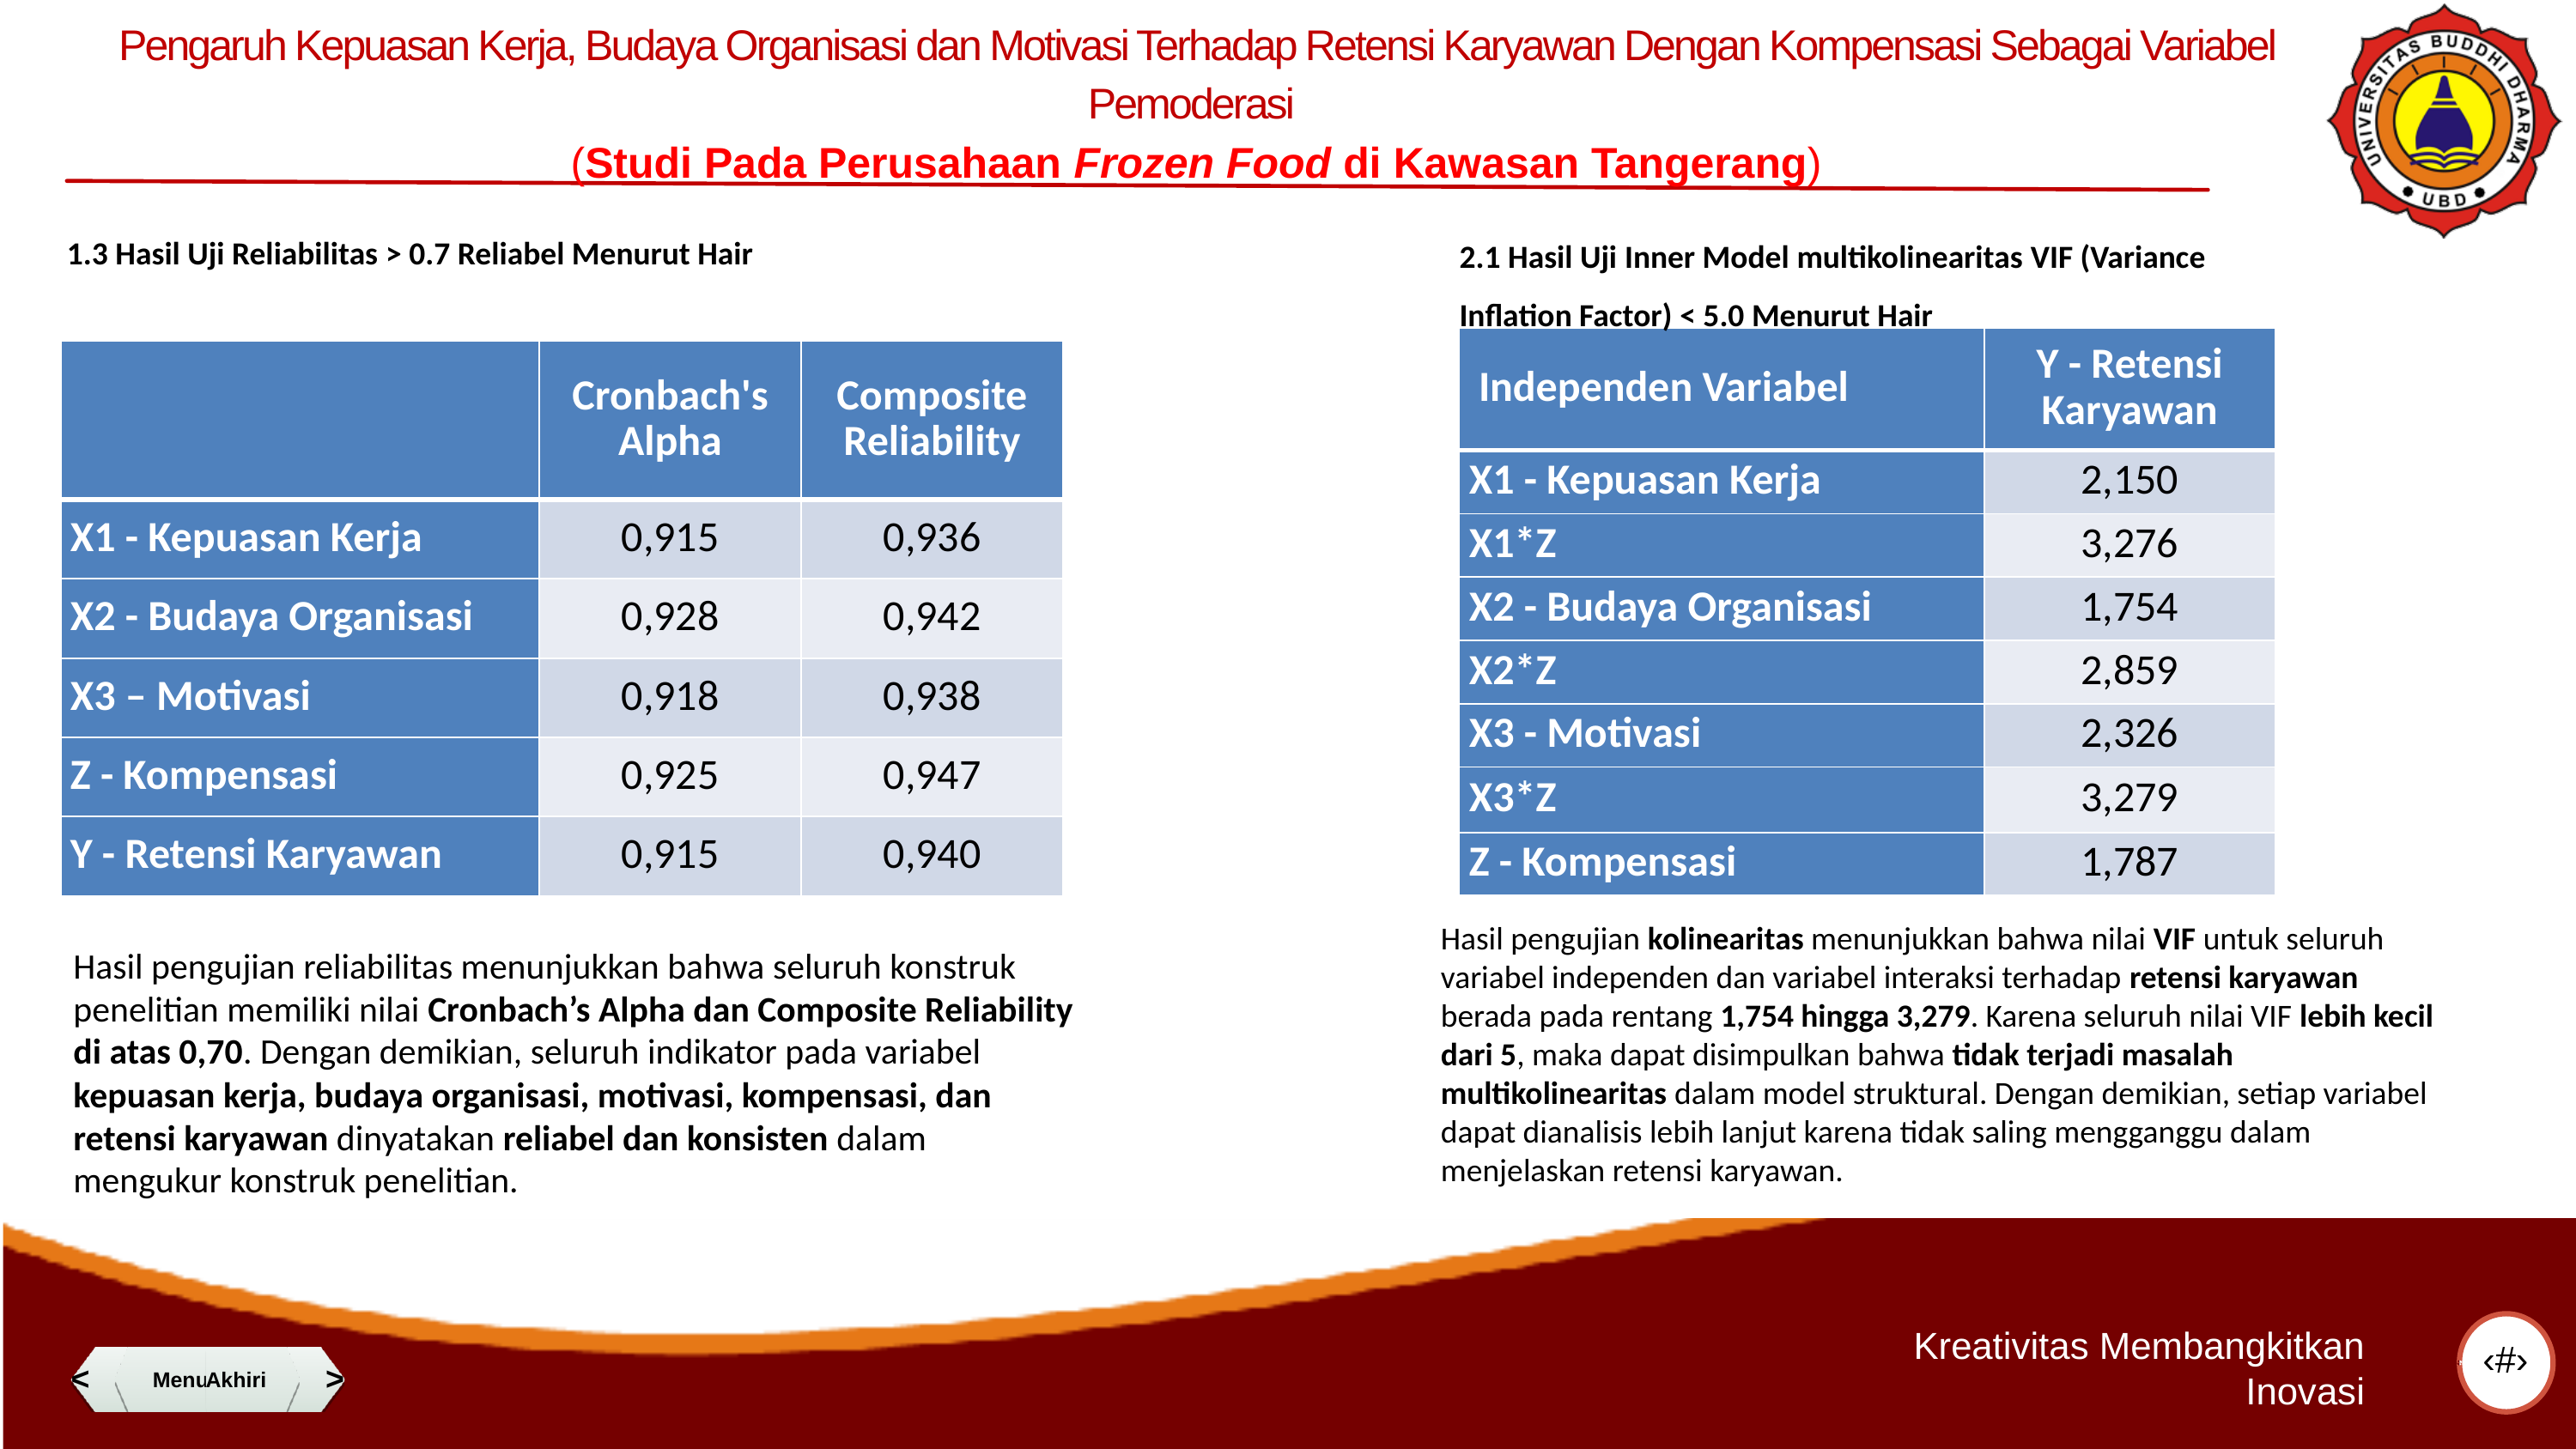

Pengaruh Kepuasan Kerja, Budaya Organisasi dan Motivasi Terhadap Retensi Karyawan Dengan Kompensasi Sebagai Variabel Pemoderasi
(Studi Pada Perusahaan Frozen Food di Kawasan Tangerang)

1.3 Hasil Uji Reliabilitas > 0.7 Reliabel Menurut Hair
2.1 Hasil Uji Inner Model multikolinearitas VIF (Variance Inflation Factor) < 5.0 Menurut Hair
| Independen Variabel | Y - Retensi Karyawan |
| --- | --- |
| X1 - Kepuasan Kerja | 2,150 |
| X1\*Z | 3,276 |
| X2 - Budaya Organisasi | 1,754 |
| X2\*Z | 2,859 |
| X3 - Motivasi | 2,326 |
| X3\*Z | 3,279 |
| Z - Kompensasi | 1,787 |
|  | Cronbach's Alpha | Composite Reliability |
| --- | --- | --- |
| X1 - Kepuasan Kerja | 0,915 | 0,936 |
| X2 - Budaya Organisasi | 0,928 | 0,942 |
| X3 – Motivasi | 0,918 | 0,938 |
| Z - Kompensasi | 0,925 | 0,947 |
| Y - Retensi Karyawan | 0,915 | 0,940 |
Hasil pengujian kolinearitas menunjukkan bahwa nilai VIF untuk seluruh variabel independen dan variabel interaksi terhadap retensi karyawan berada pada rentang 1,754 hingga 3,279. Karena seluruh nilai VIF lebih kecil dari 5, maka dapat disimpulkan bahwa tidak terjadi masalah multikolinearitas dalam model struktural. Dengan demikian, setiap variabel dapat dianalisis lebih lanjut karena tidak saling mengganggu dalam menjelaskan retensi karyawan.
Hasil pengujian reliabilitas menunjukkan bahwa seluruh konstruk penelitian memiliki nilai Cronbach’s Alpha dan Composite Reliability di atas 0,70. Dengan demikian, seluruh indikator pada variabel kepuasan kerja, budaya organisasi, motivasi, kompensasi, dan retensi karyawan dinyatakan reliabel dan konsisten dalam mengukur konstruk penelitian.

‹#›

Kreativitas Membangkitkan Inovasi

<

@adt_lotus

Menu

Akhiri

>